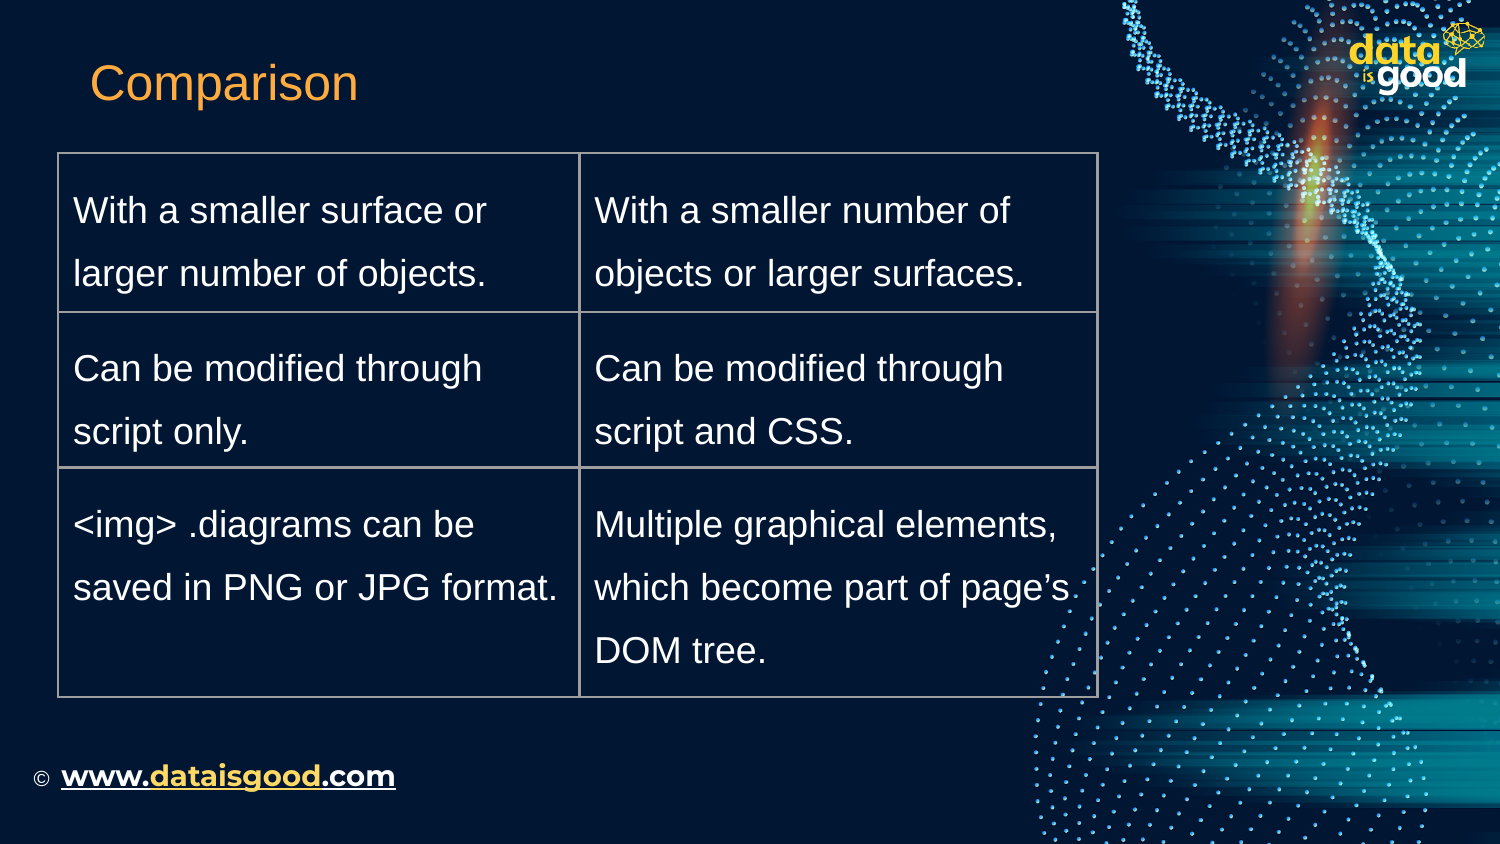

# Comparison
| With a smaller surface or larger number of objects. | With a smaller number of objects or larger surfaces. |
| --- | --- |
| Can be modified through script only. | Can be modified through script and CSS. |
| <img> .diagrams can be saved in PNG or JPG format. | Multiple graphical elements, which become part of page’s DOM tree. |